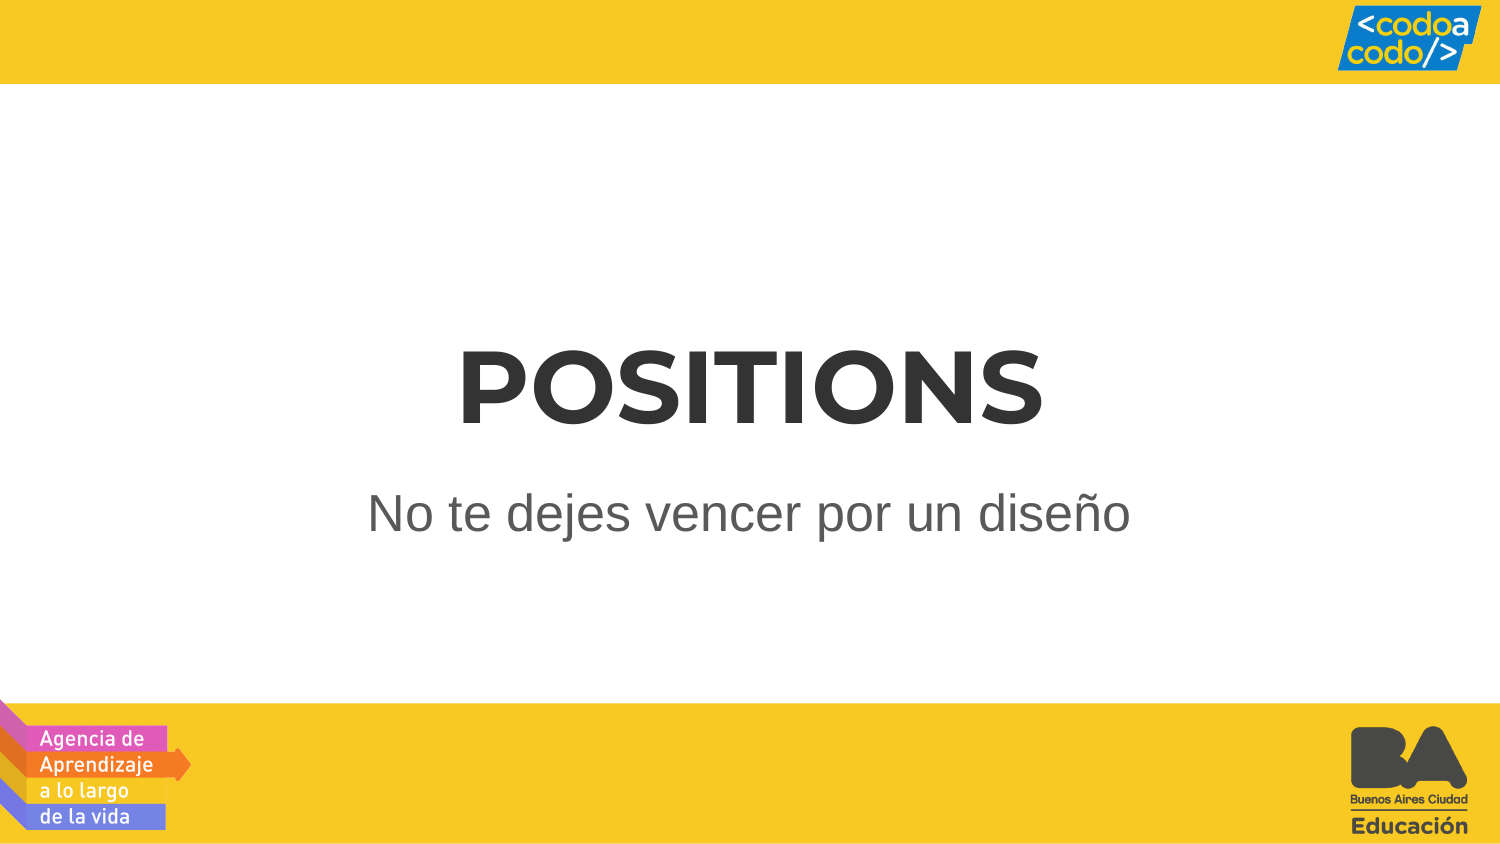

# POSITIONS
No te dejes vencer por un diseño